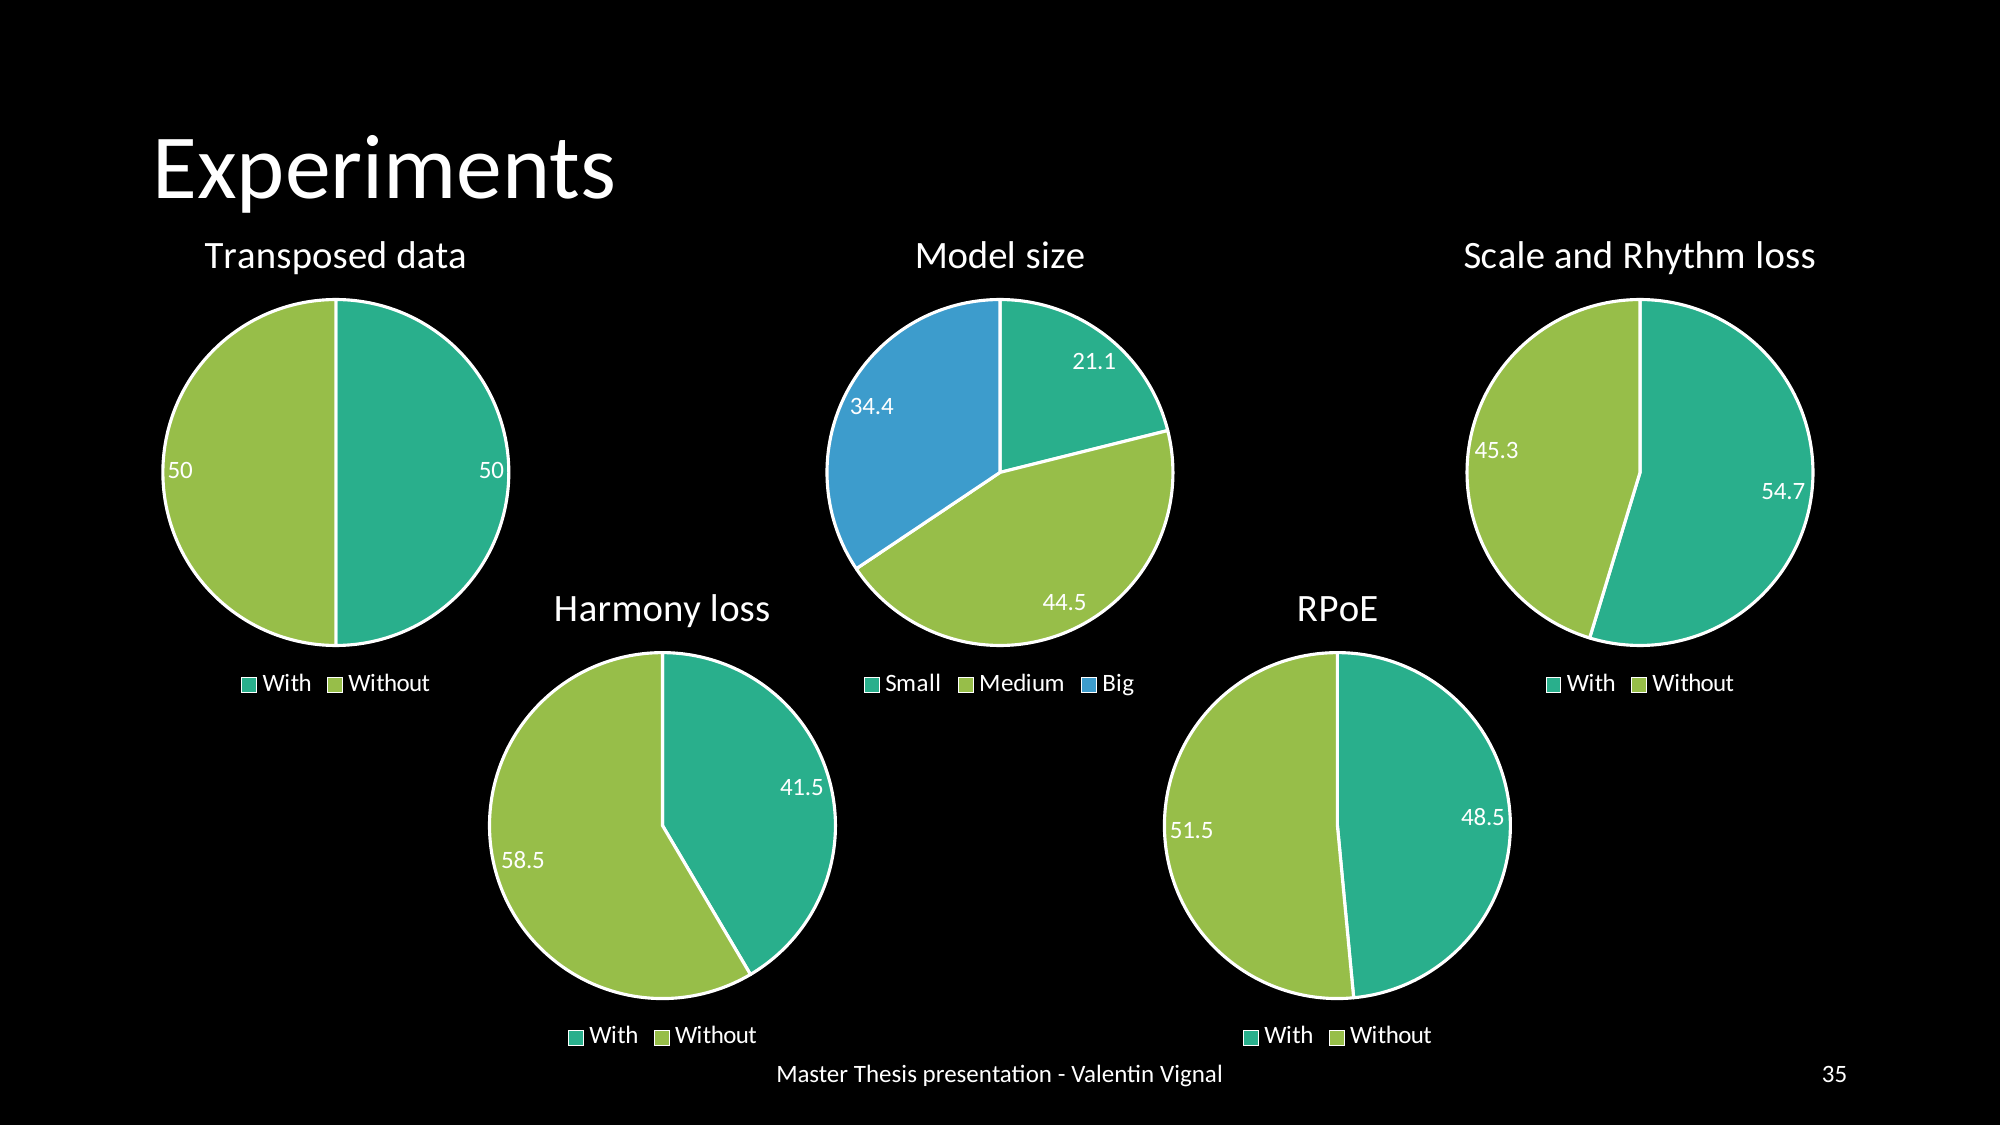

# Experiments

### Chart: Transposed data

| Category | Ventes |
|---|---|
| With | 50.0 |
| Without | 50.0 |

### Chart:

| Category | Model size |
|---|---|
| Small | 21.1 |
| Medium | 44.5 |
| Big | 34.4 |

### Chart:

| Category | Scale and Rhythm loss |
|---|---|
| With | 54.7 |
| Without | 45.3 |

### Chart:

| Category | RPoE |
|---|---|
| With | 48.5 |
| Without | 51.5 |

### Chart:

| Category | Harmony loss |
|---|---|
| With | 41.5 |
| Without | 58.5 |
Master Thesis presentation - Valentin Vignal
35